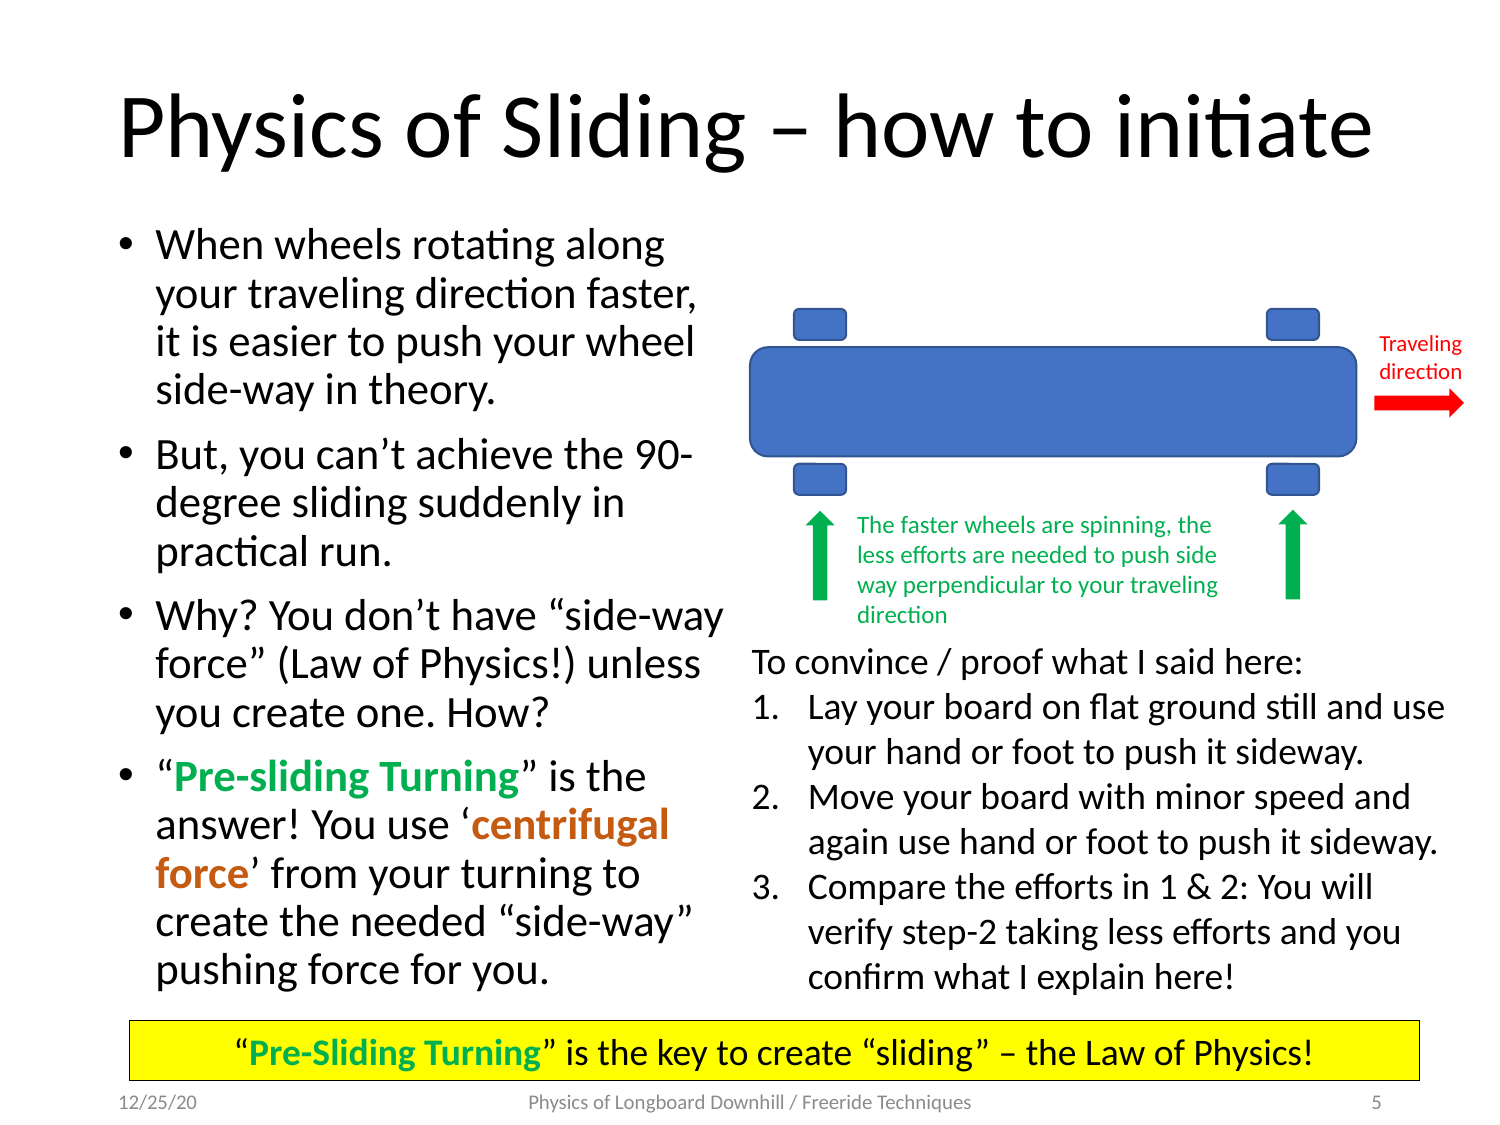

# Physics of Sliding – how to initiate
When wheels rotating along your traveling direction faster, it is easier to push your wheel side-way in theory.
But, you can’t achieve the 90-degree sliding suddenly in practical run.
Why? You don’t have “side-way force” (Law of Physics!) unless you create one. How?
“Pre-sliding Turning” is the answer! You use ‘centrifugal force’ from your turning to create the needed “side-way” pushing force for you.

Traveling direction

The faster wheels are spinning, the less efforts are needed to push side way perpendicular to your traveling direction

To convince / proof what I said here:
Lay your board on flat ground still and use your hand or foot to push it sideway.
Move your board with minor speed and again use hand or foot to push it sideway.
Compare the efforts in 1 & 2: You will verify step-2 taking less efforts and you confirm what I explain here!
“Pre-Sliding Turning” is the key to create “sliding” – the Law of Physics!
12/25/20
Physics of Longboard Downhill / Freeride Techniques
5